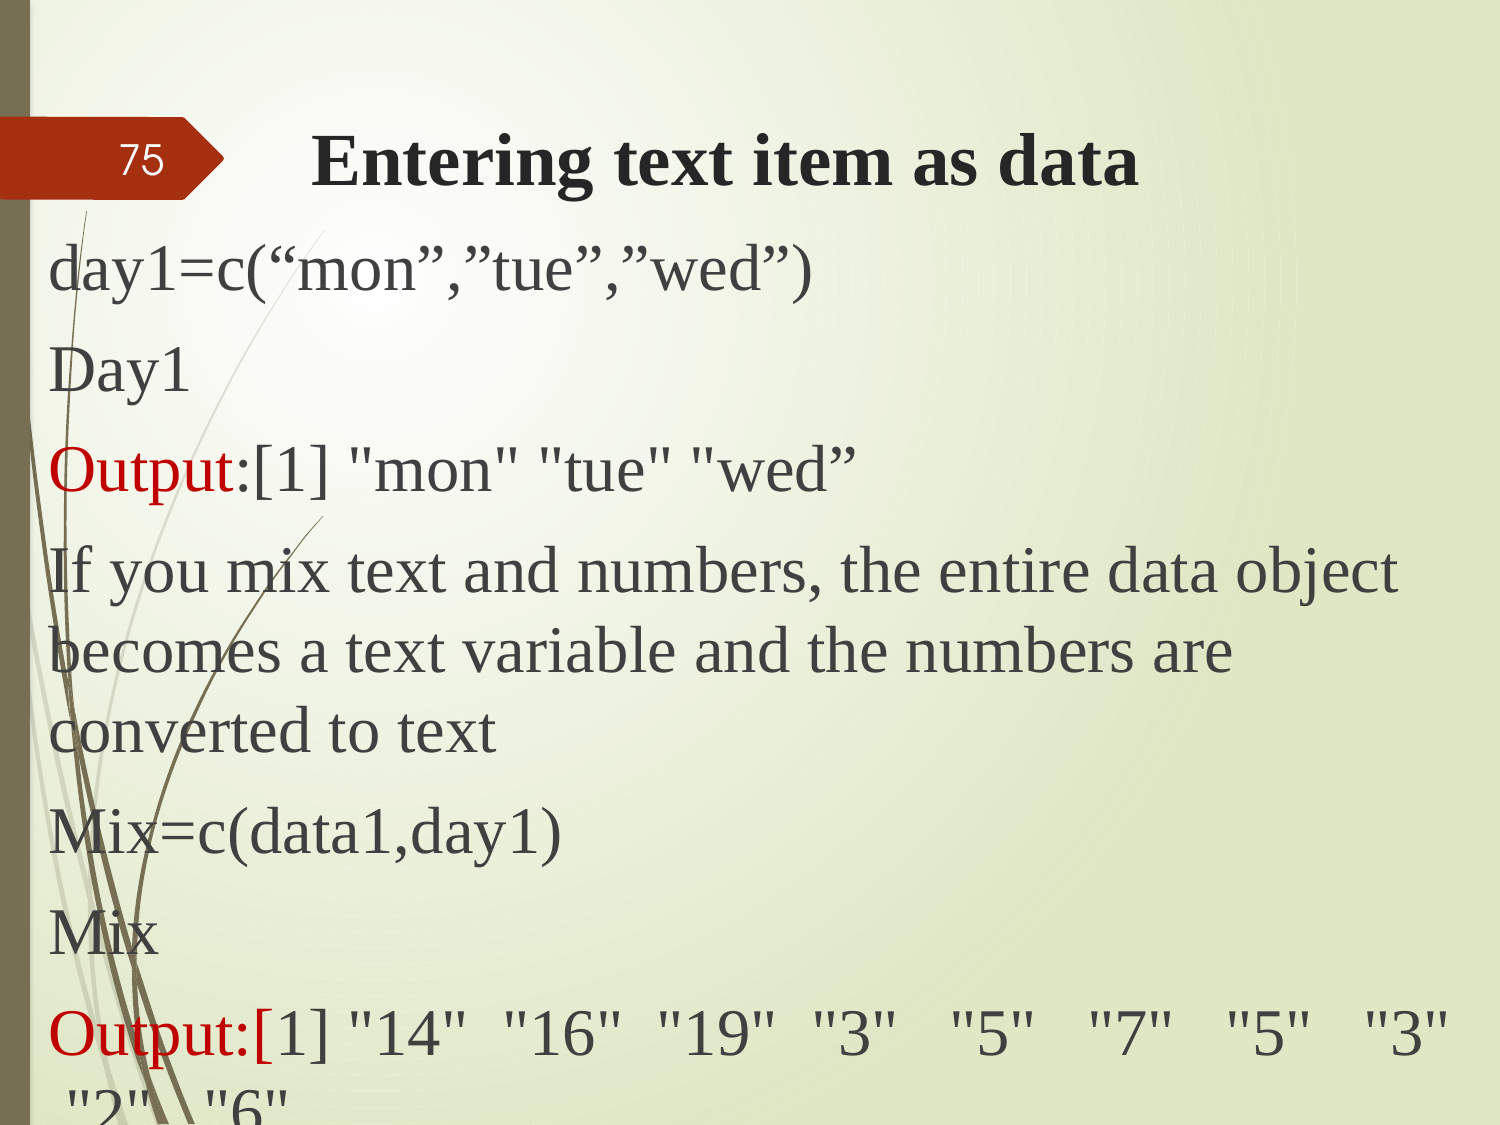

# Entering text item as data
75
day1=c(“mon”,”tue”,”wed”)
Day1
Output:[1] "mon" "tue" "wed”
If you mix text and numbers, the entire data object becomes a text variable and the numbers are converted to text
Mix=c(data1,day1)
Mix
Output:[1] "14"  "16"  "19"  "3"   "5"   "7"   "5"   "3"   "2"   "6"
[11] "8"   "5"   "6"   "9"   "mon" "tue" "wed"